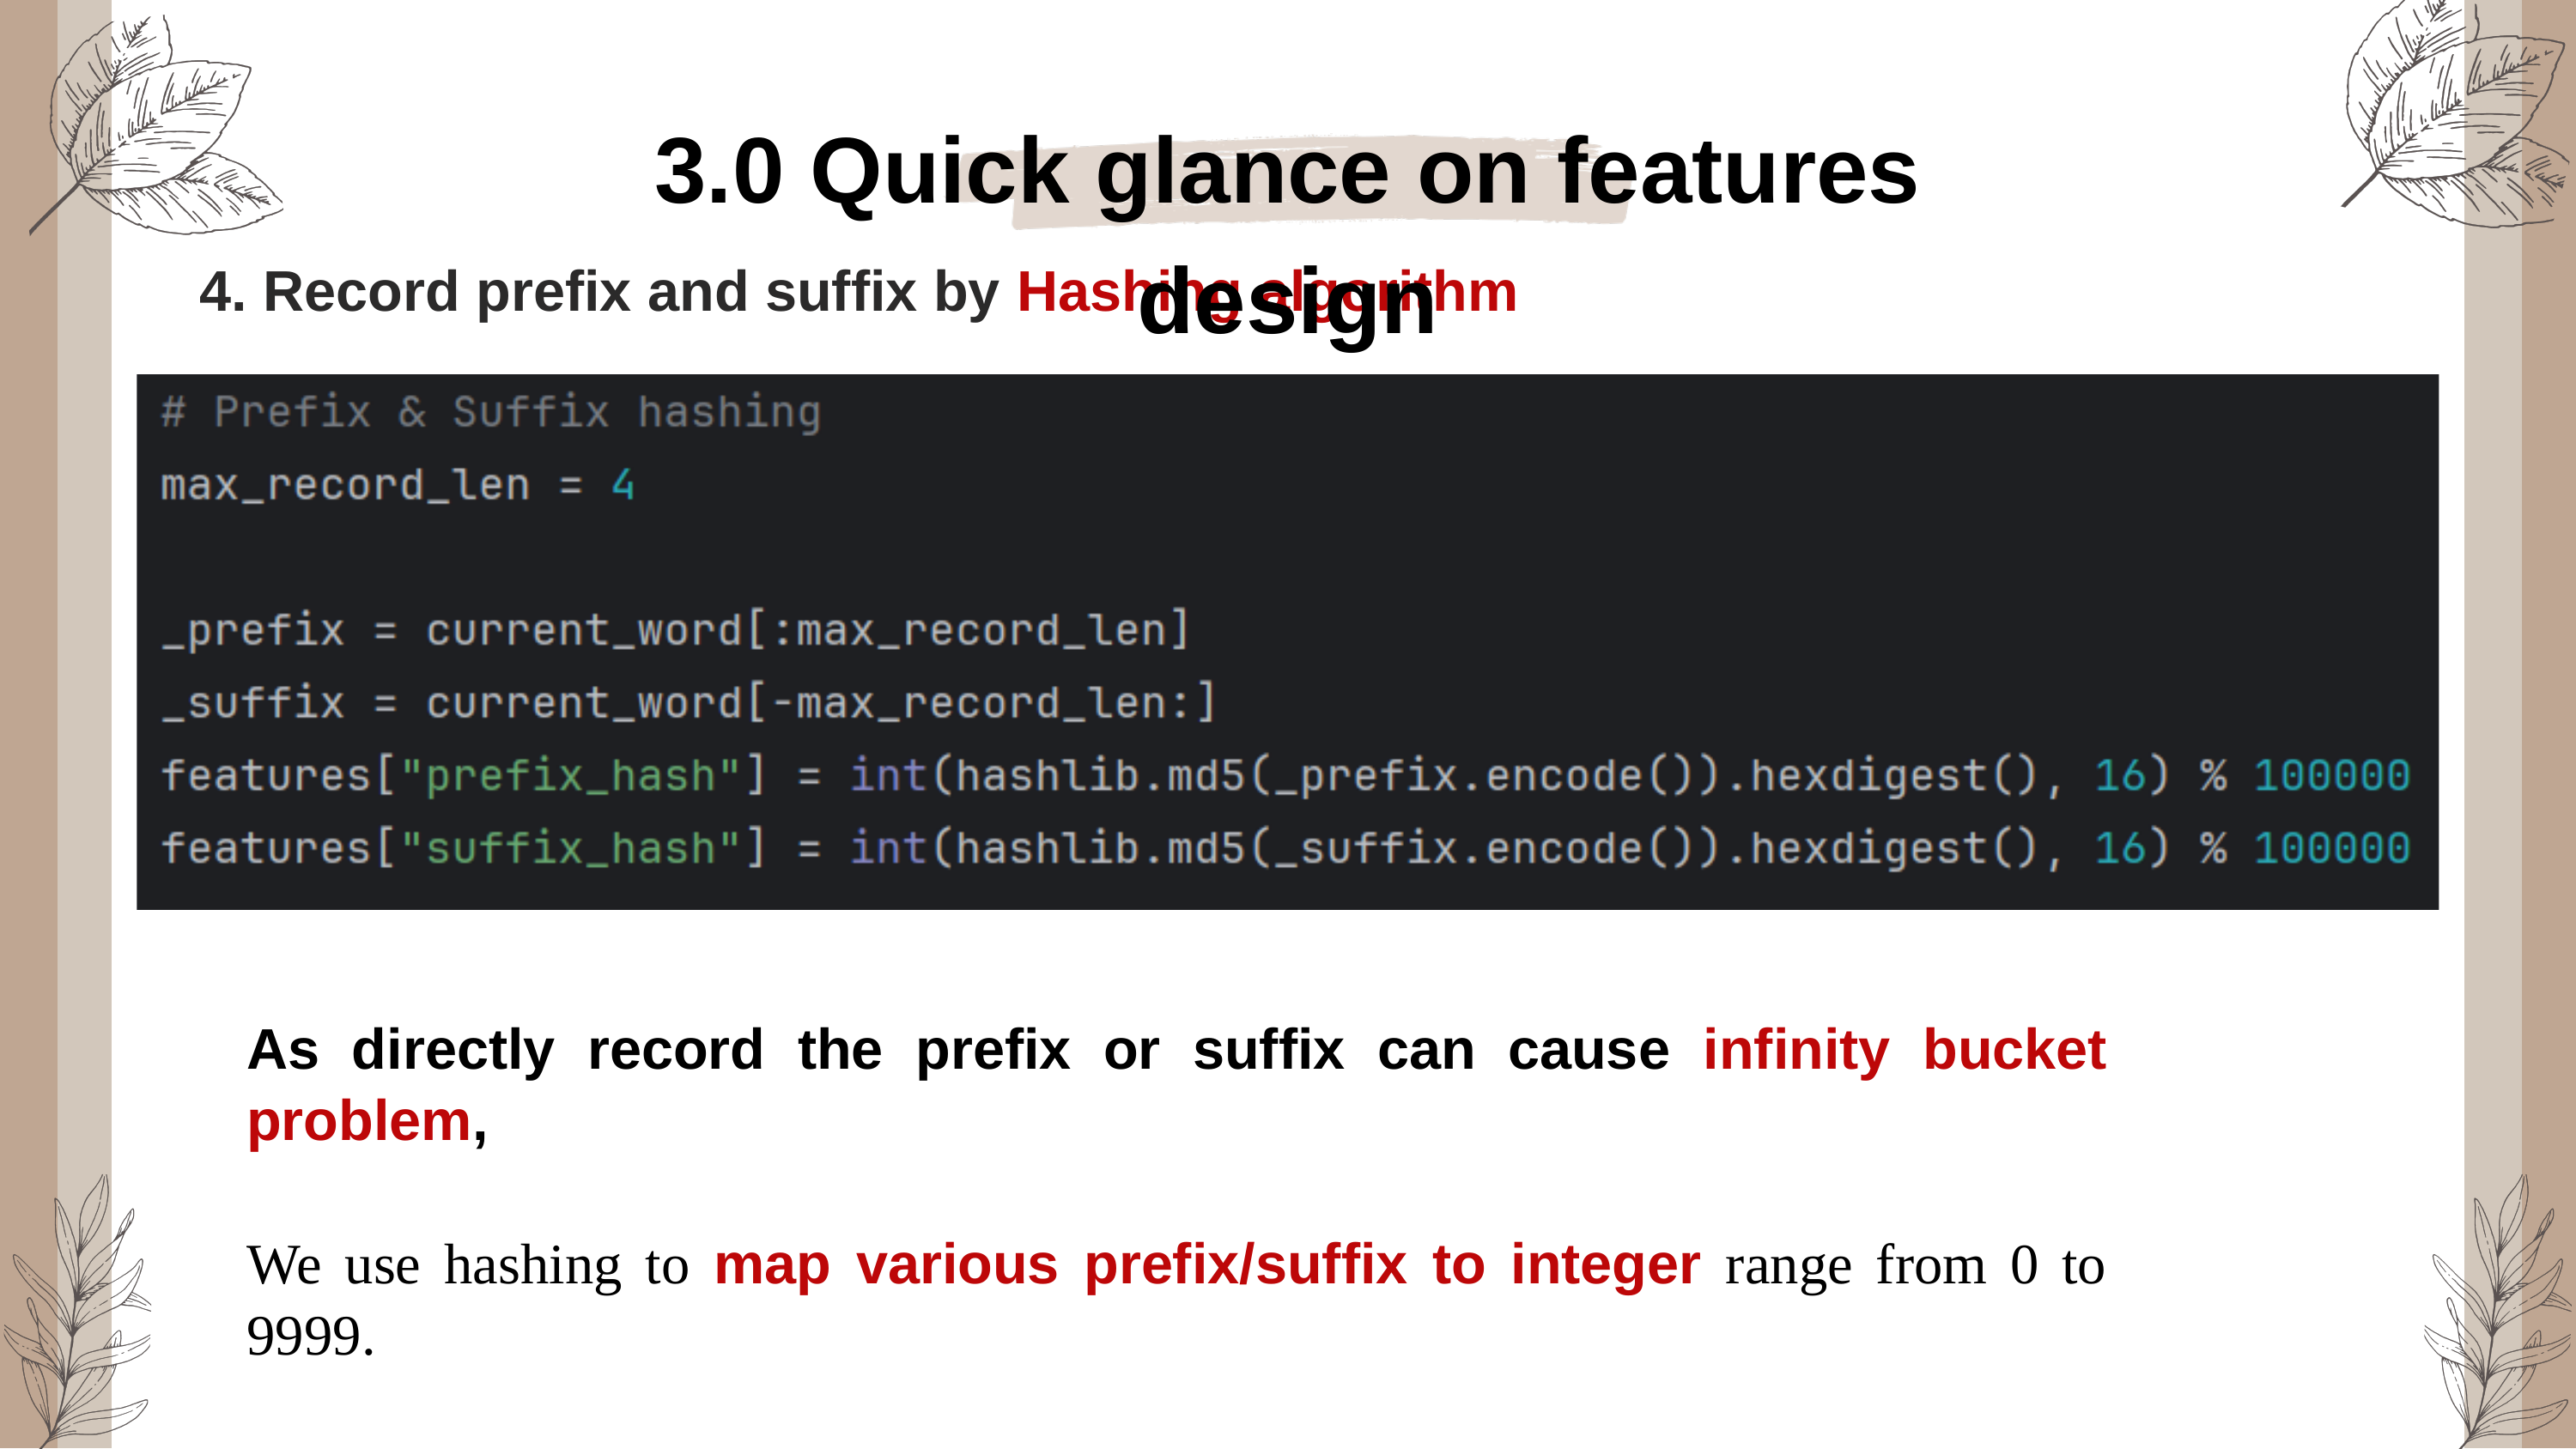

3.0 Quick glance on features design

4. Record prefix and suffix by Hashing algorithm

As directly record the prefix or suffix can cause infinity bucket problem,

We use hashing to map various prefix/suffix to integer range from 0 to 9999.